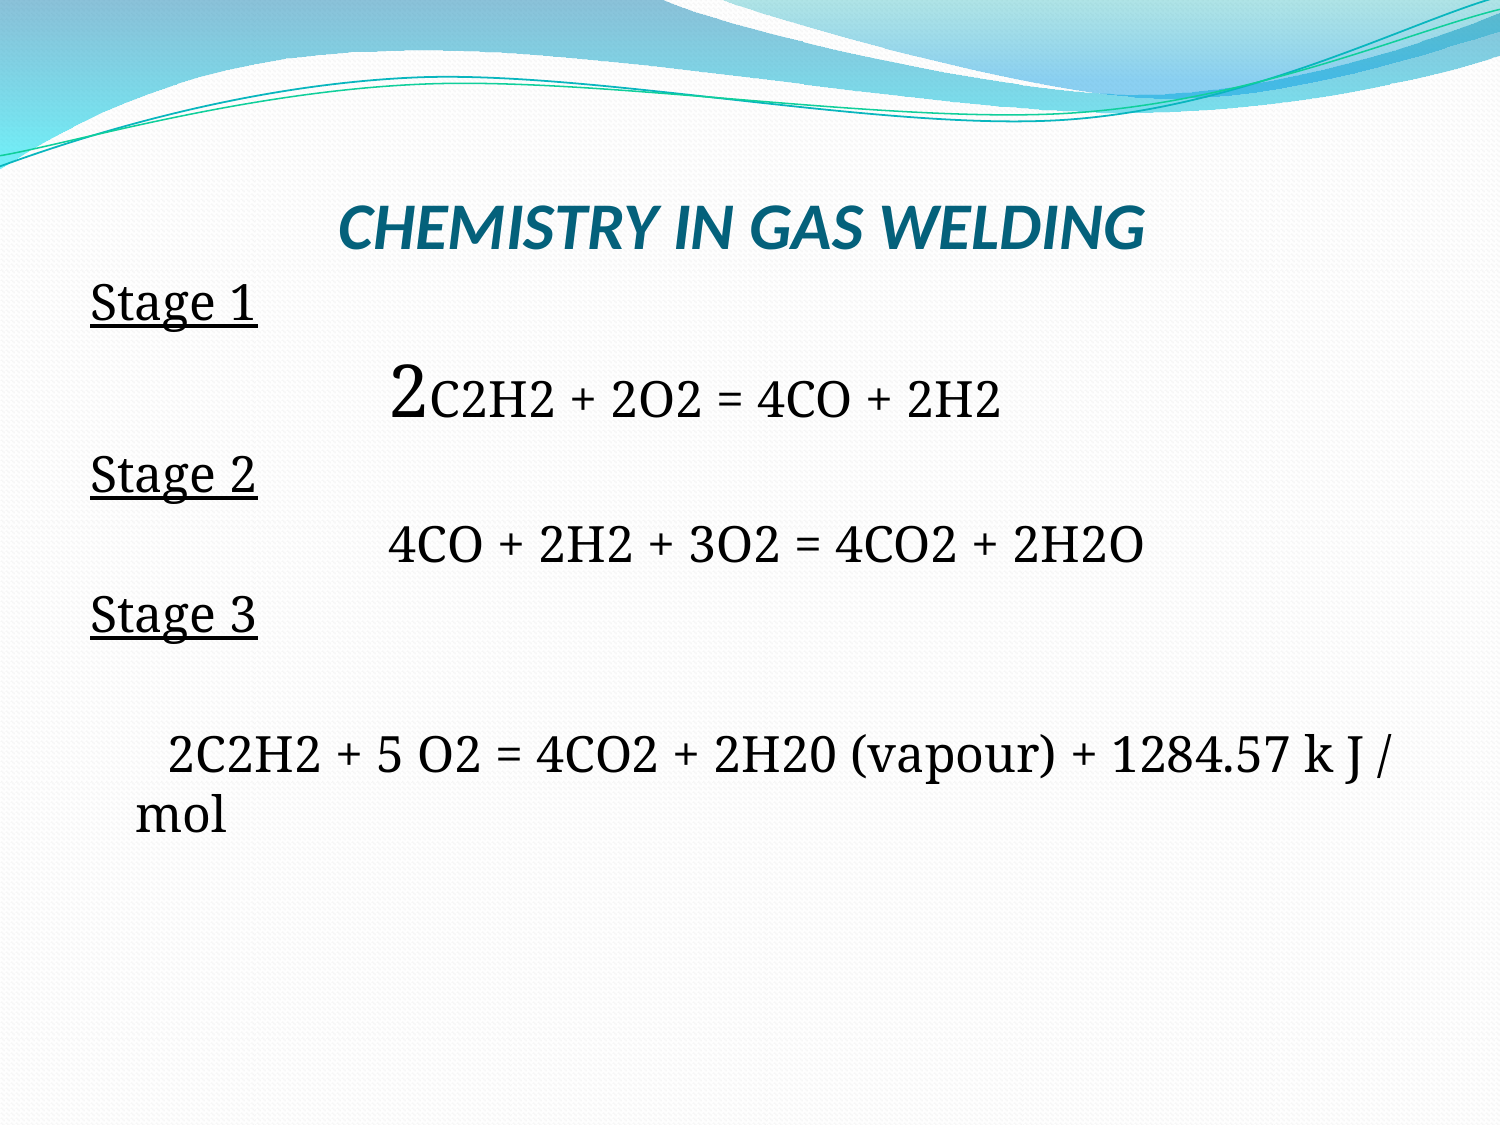

# CHEMISTRY IN GAS WELDING
Stage 1
                       2C2H2 + 2O2 = 4CO + 2H2
Stage 2
                       4CO + 2H2 + 3O2 = 4CO2 + 2H2O
Stage 3

      2C2H2 + 5 O2 = 4CO2 + 2H20 (vapour) + 1284.57 k J / mol